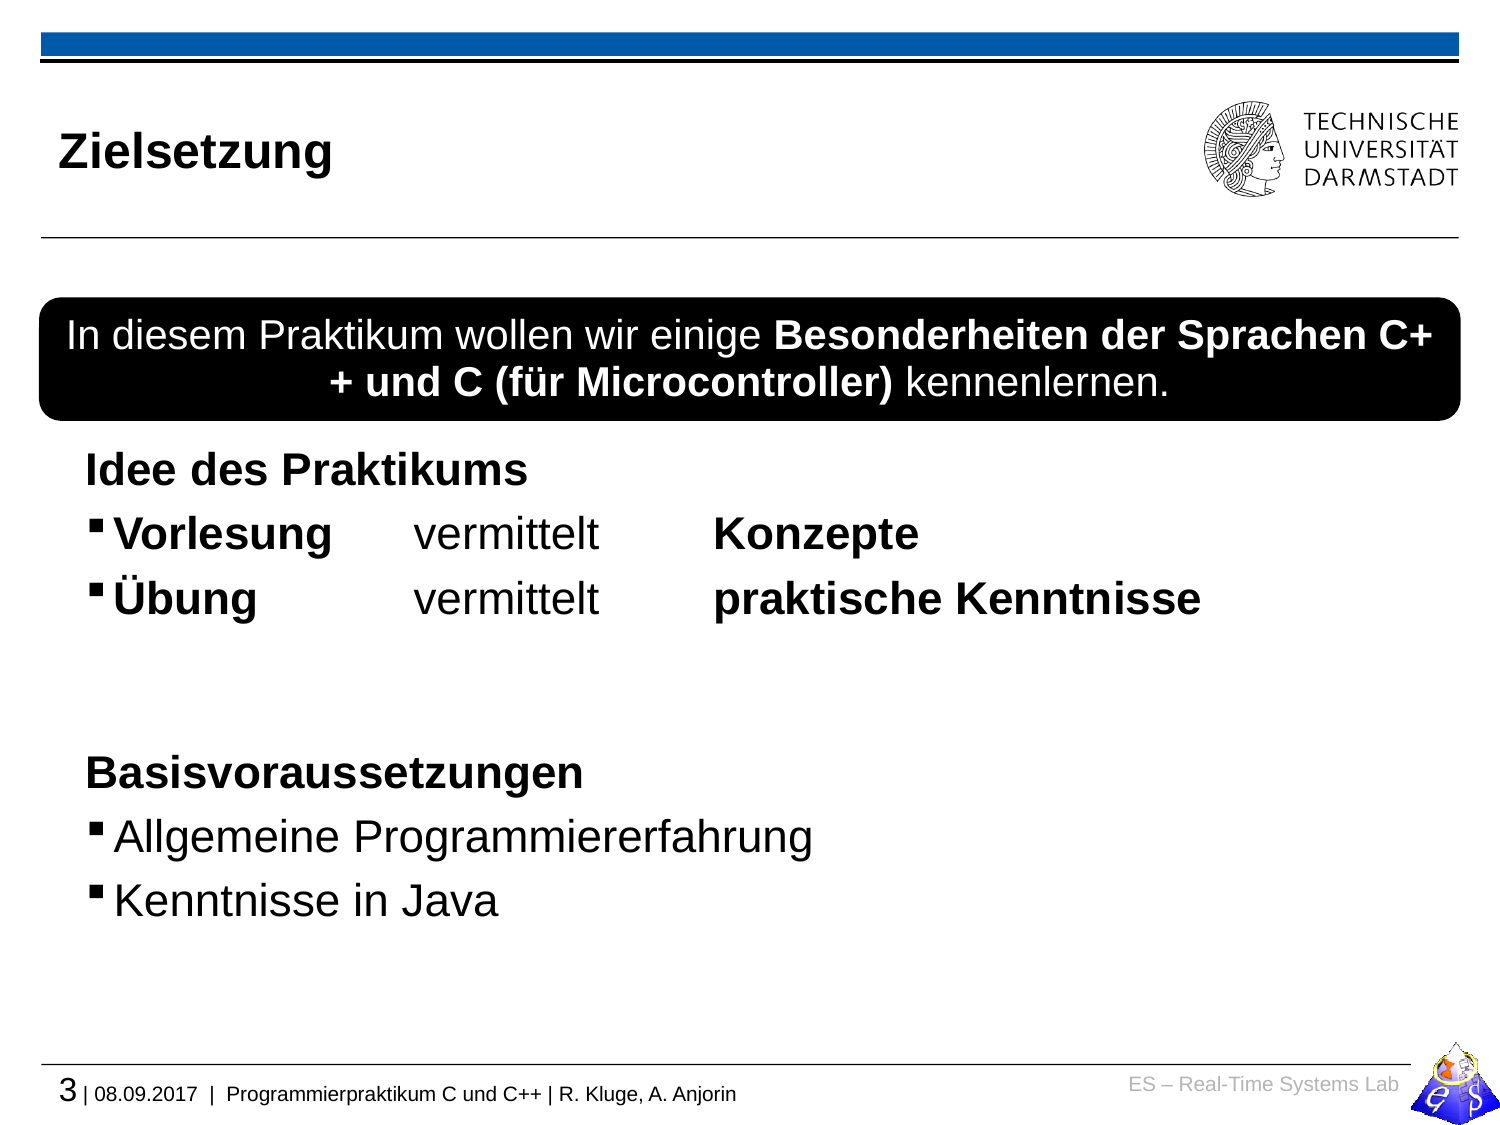

# Zielsetzung
In diesem Praktikum wollen wir einige Besonderheiten der Sprachen C++ und C (für Microcontroller) kennenlernen.
Idee des Praktikums
Vorlesung 	vermittelt 	Konzepte
Übung 	vermittelt 	praktische Kenntnisse
Basisvoraussetzungen
Allgemeine Programmiererfahrung
Kenntnisse in Java